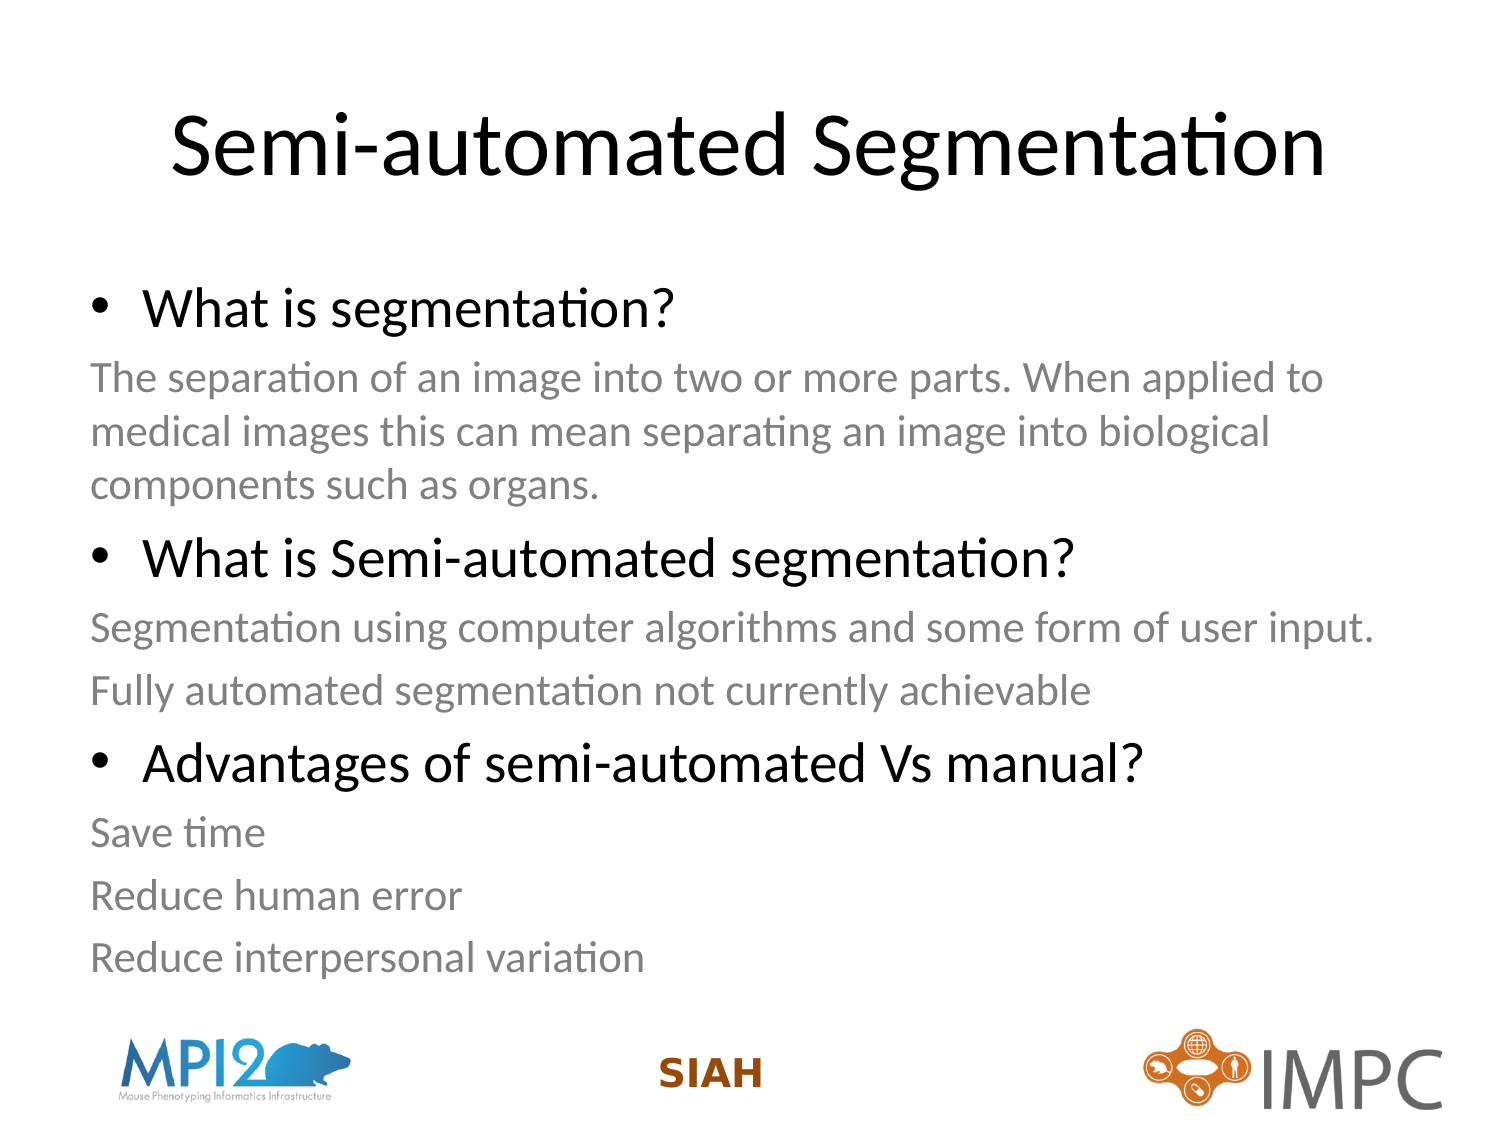

# Semi-automated Segmentation
What is segmentation?
The separation of an image into two or more parts. When applied to medical images this can mean separating an image into biological components such as organs.
What is Semi-automated segmentation?
Segmentation using computer algorithms and some form of user input.
Fully automated segmentation not currently achievable
Advantages of semi-automated Vs manual?
Save time
Reduce human error
Reduce interpersonal variation